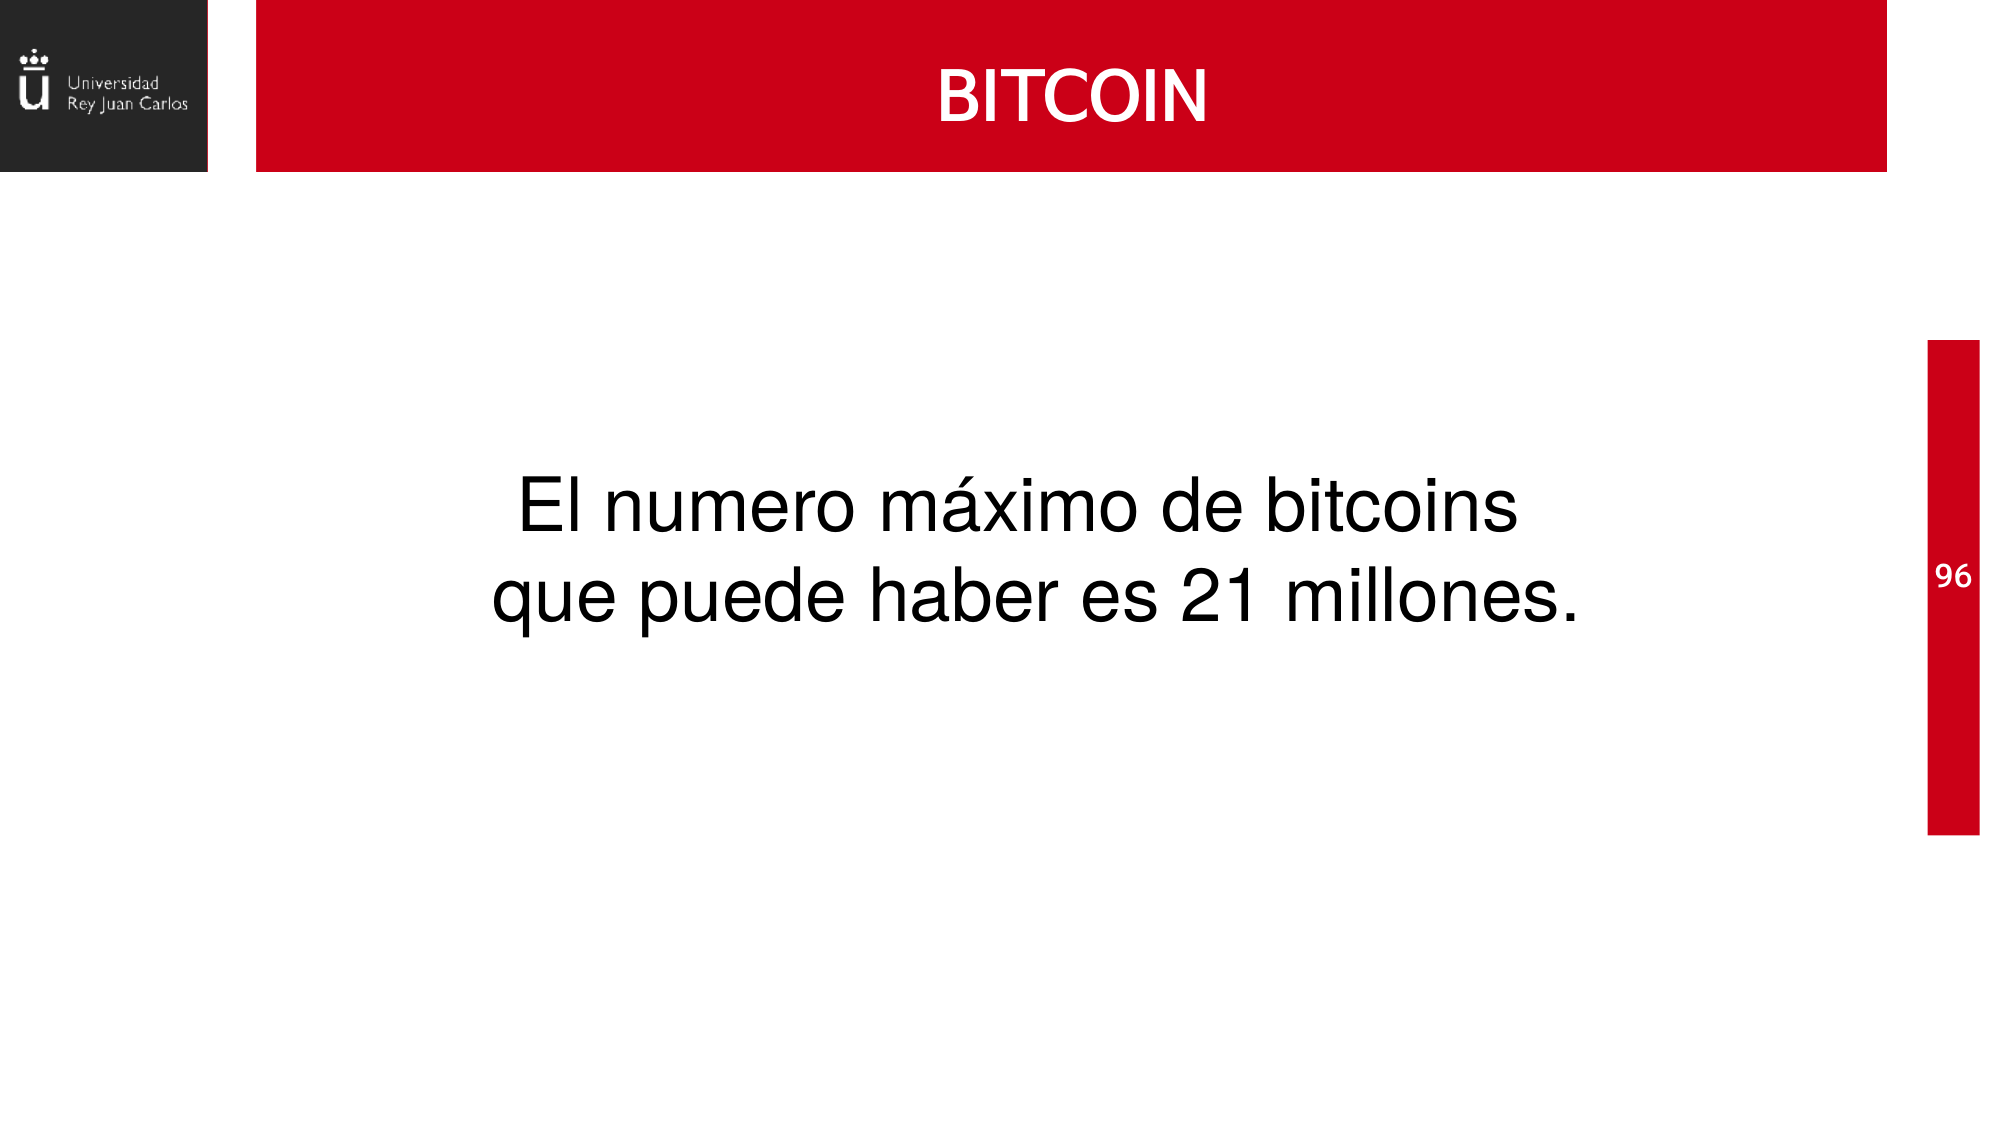

# BITCOIN
El numero máximo de bitcoins
que puede haber es 21 millones.
96